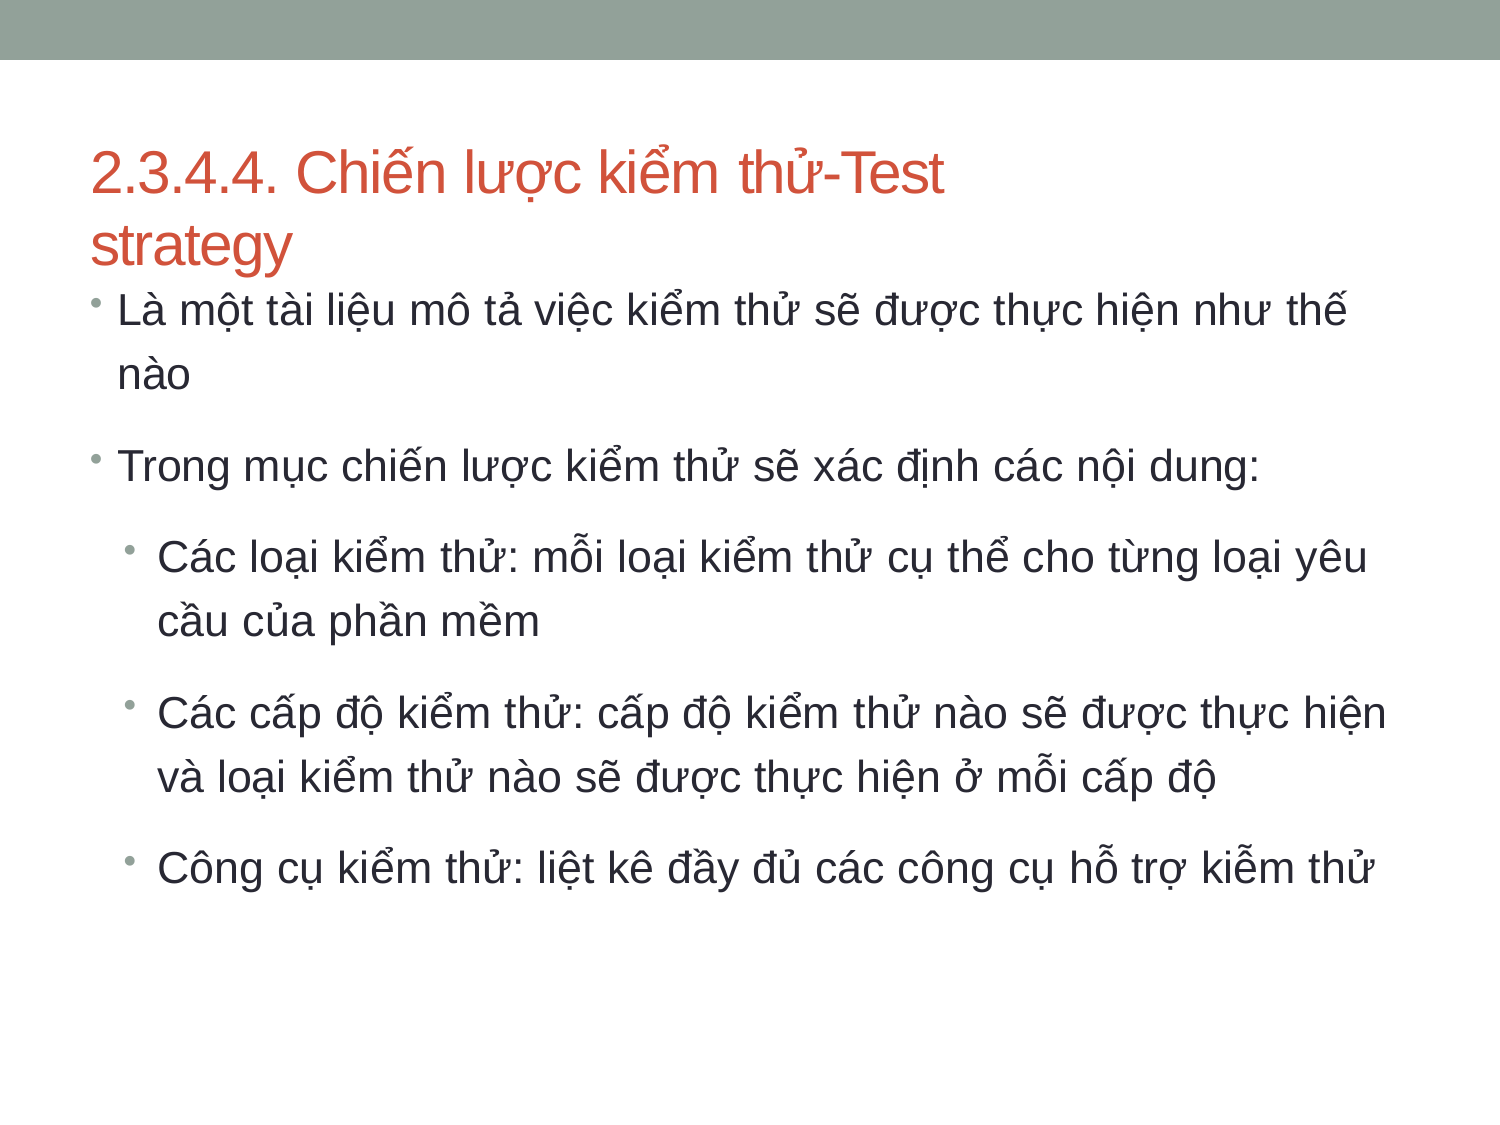

# 2.3.4.4. Chiến lược kiểm thử-Test strategy
Là một tài liệu mô tả việc kiểm thử sẽ được thực hiện như thế  nào
Trong mục chiến lược kiểm thử sẽ xác định các nội dung:
Các loại kiểm thử: mỗi loại kiểm thử cụ thể cho từng loại yêu  cầu của phần mềm
Các cấp độ kiểm thử: cấp độ kiểm thử nào sẽ được thực hiện  và loại kiểm thử nào sẽ được thực hiện ở mỗi cấp độ
Công cụ kiểm thử: liệt kê đầy đủ các công cụ hỗ trợ kiễm thử